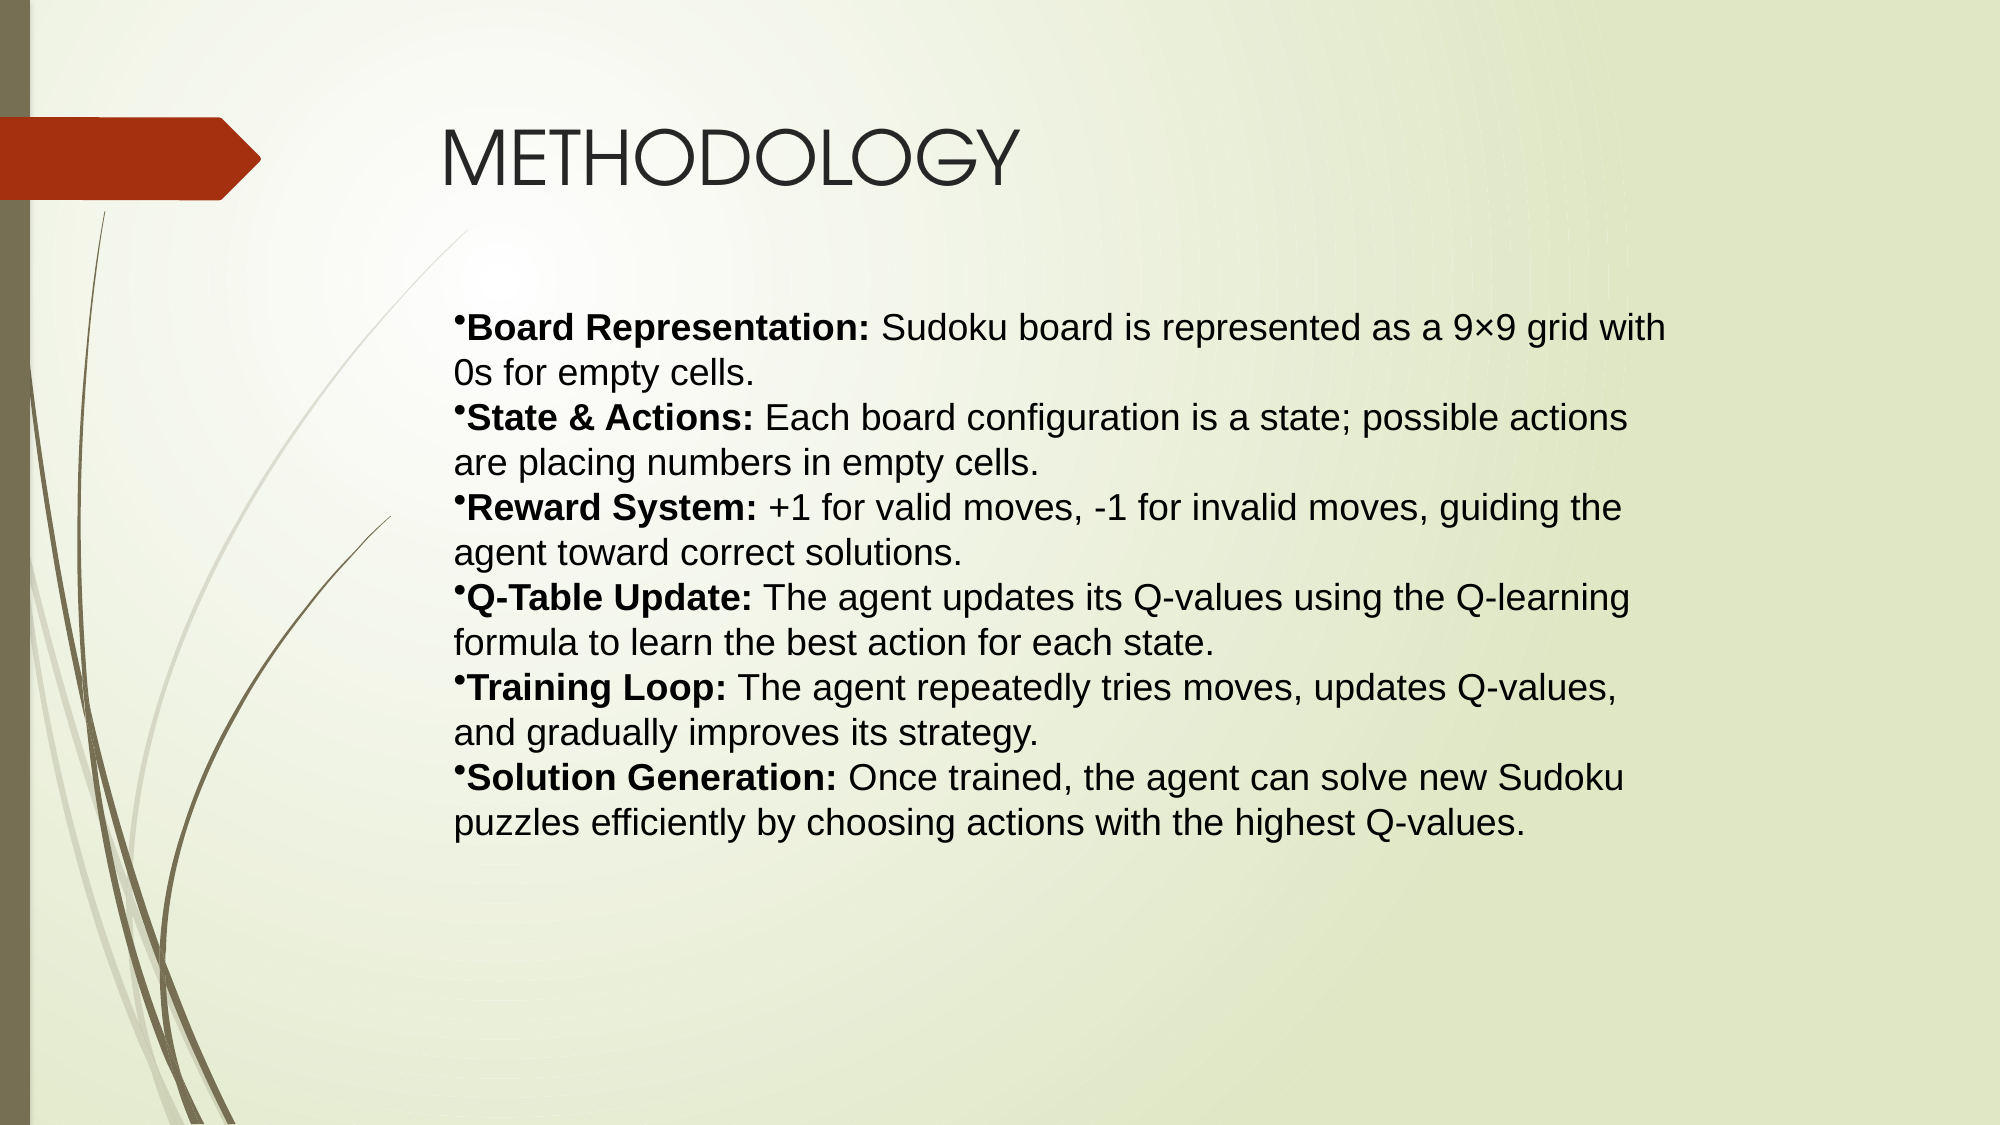

# METHODOLOGY
Board Representation: Sudoku board is represented as a 9×9 grid with 0s for empty cells.
State & Actions: Each board configuration is a state; possible actions are placing numbers in empty cells.
Reward System: +1 for valid moves, -1 for invalid moves, guiding the agent toward correct solutions.
Q-Table Update: The agent updates its Q-values using the Q-learning formula to learn the best action for each state.
Training Loop: The agent repeatedly tries moves, updates Q-values, and gradually improves its strategy.
Solution Generation: Once trained, the agent can solve new Sudoku puzzles efficiently by choosing actions with the highest Q-values.